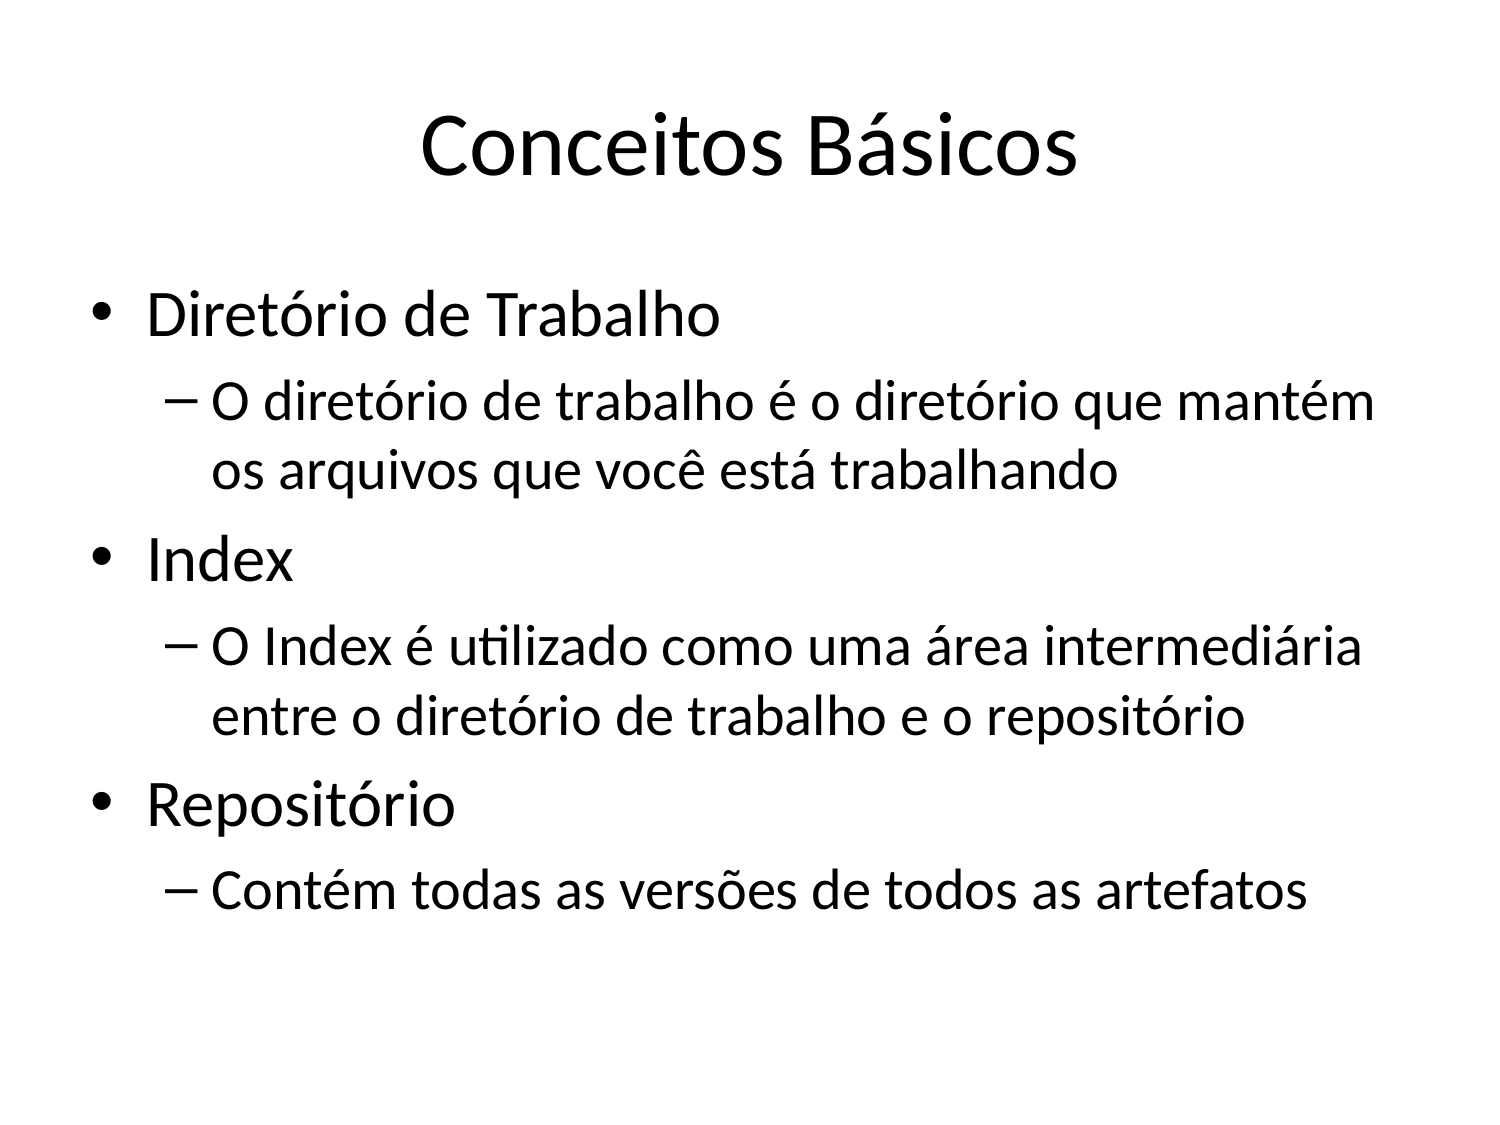

# Conceitos Básicos
Diretório de Trabalho
O diretório de trabalho é o diretório que mantém os arquivos que você está trabalhando
Index
O Index é utilizado como uma área intermediária entre o diretório de trabalho e o repositório
Repositório
Contém todas as versões de todos as artefatos